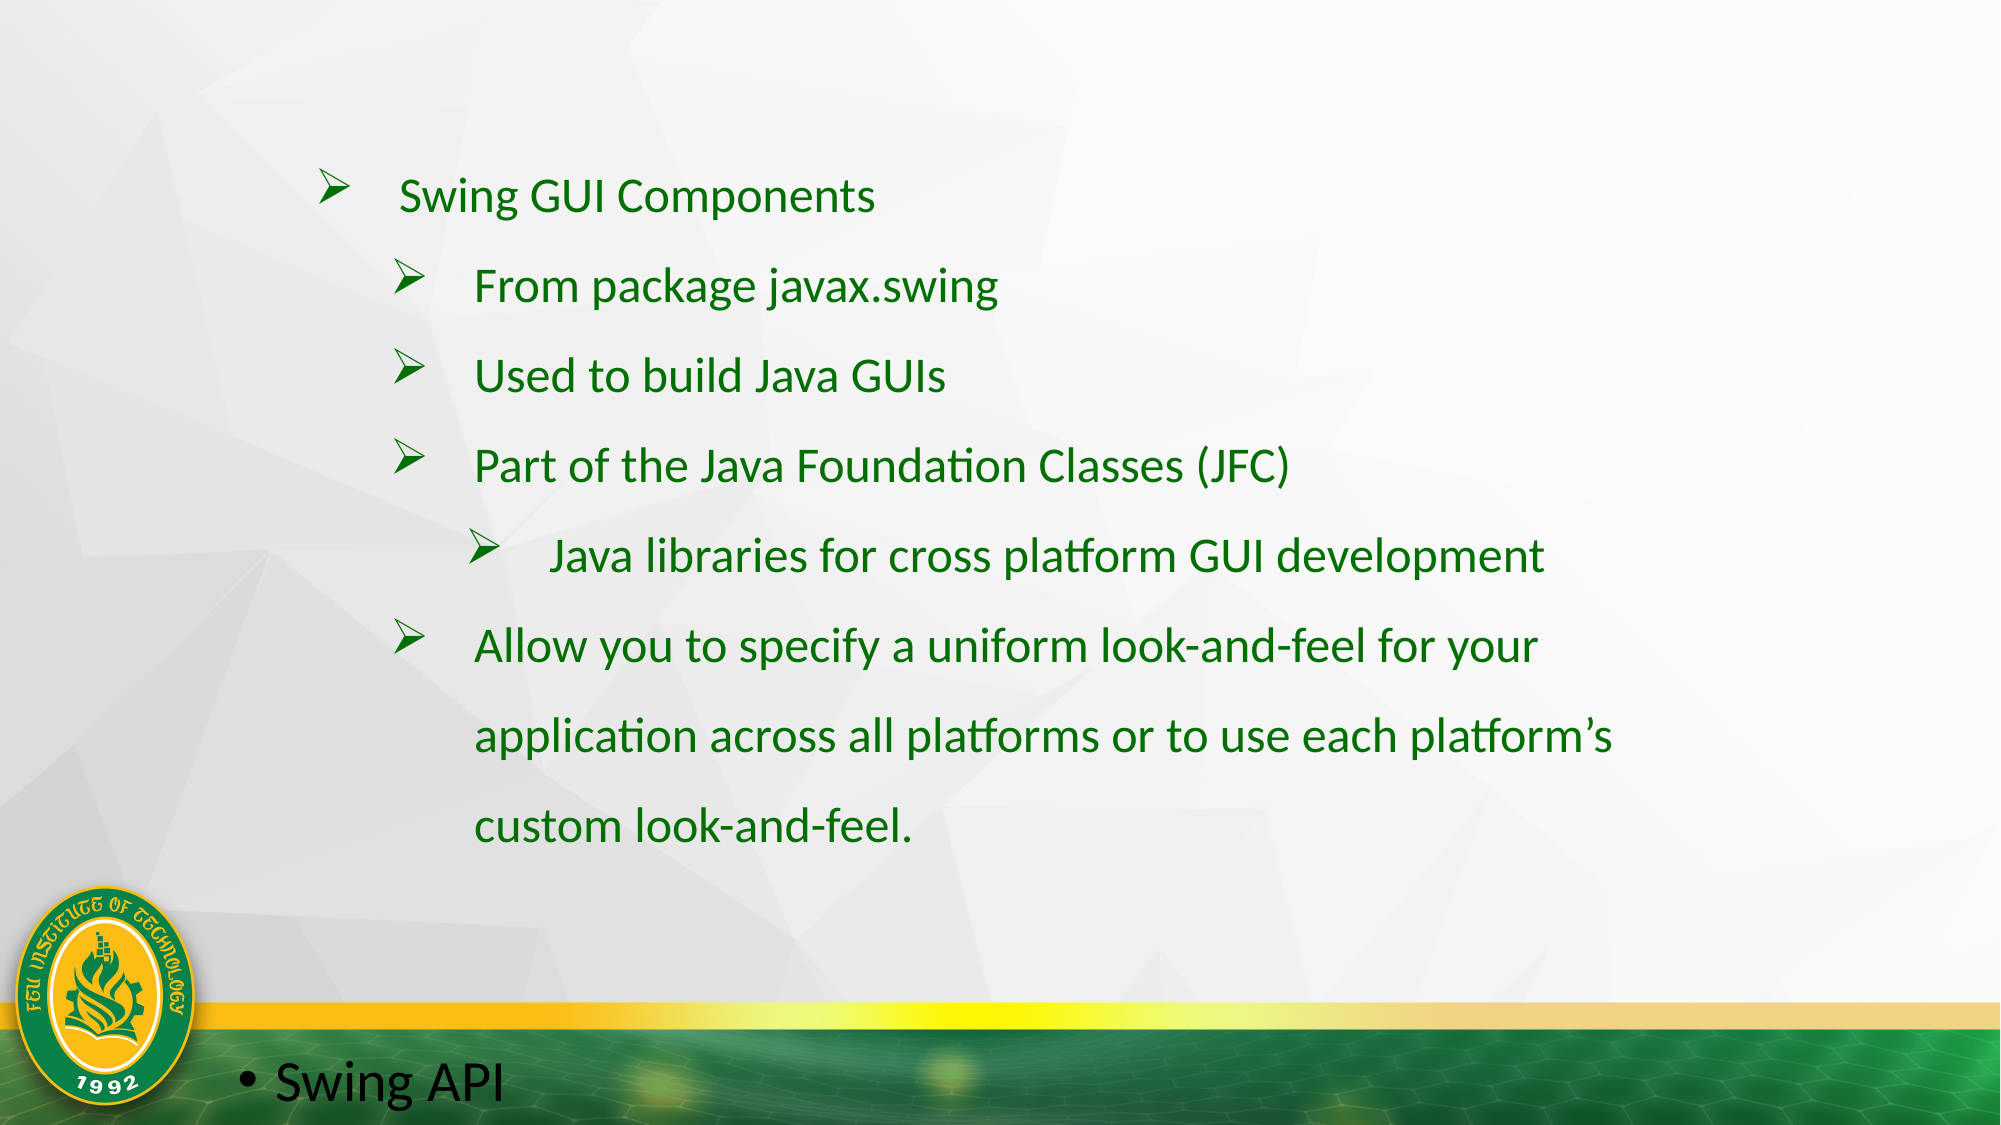

Swing GUI Components
From package javax.swing
Used to build Java GUIs
Part of the Java Foundation Classes (JFC)
Java libraries for cross platform GUI development
Allow you to specify a uniform look-and-feel for your application across all platforms or to use each platform’s custom look-and-feel.
Swing API